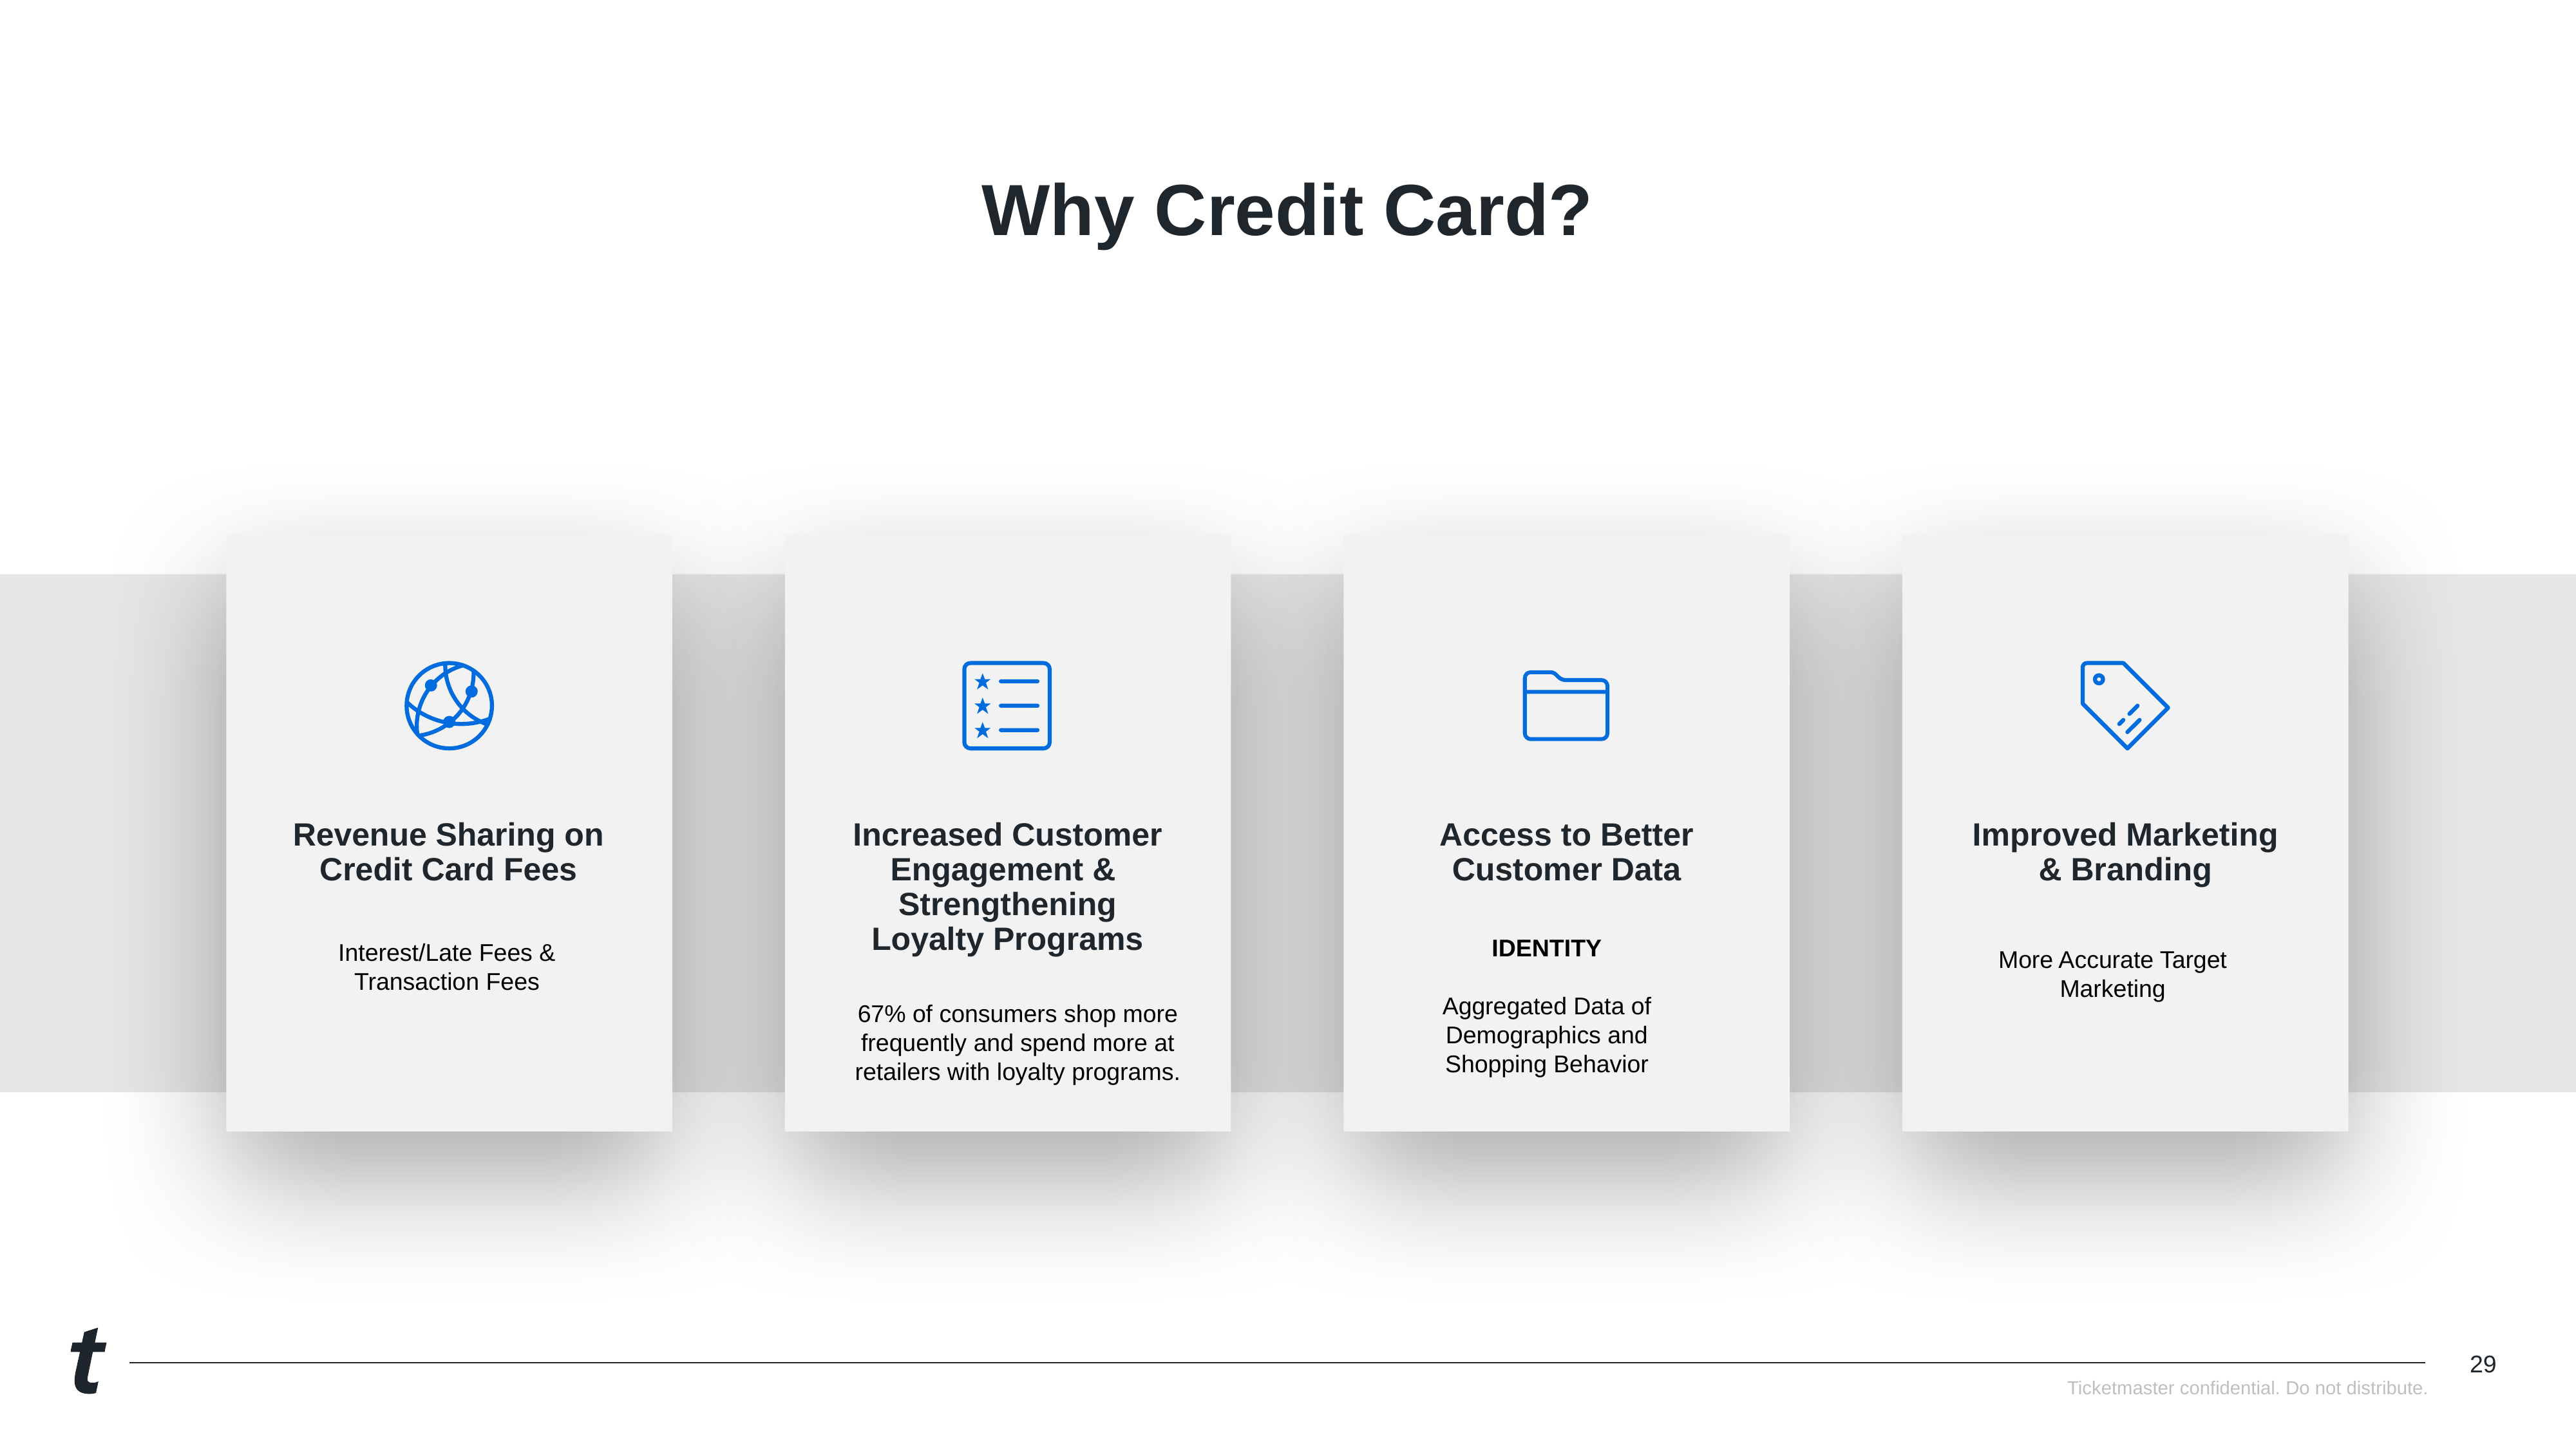

# Why Credit Card?

Revenue Sharing on Credit Card Fees
Increased Customer Engagement &
Strengthening Loyalty Programs
Access to Better Customer Data
Improved Marketing & Branding
IDENTITY

Aggregated Data of Demographics and Shopping Behavior
Interest/Late Fees & Transaction Fees
More Accurate Target Marketing

67% of consumers shop more frequently and spend more at retailers with loyalty programs.
29
Ticketmaster confidential. Do not distribute.